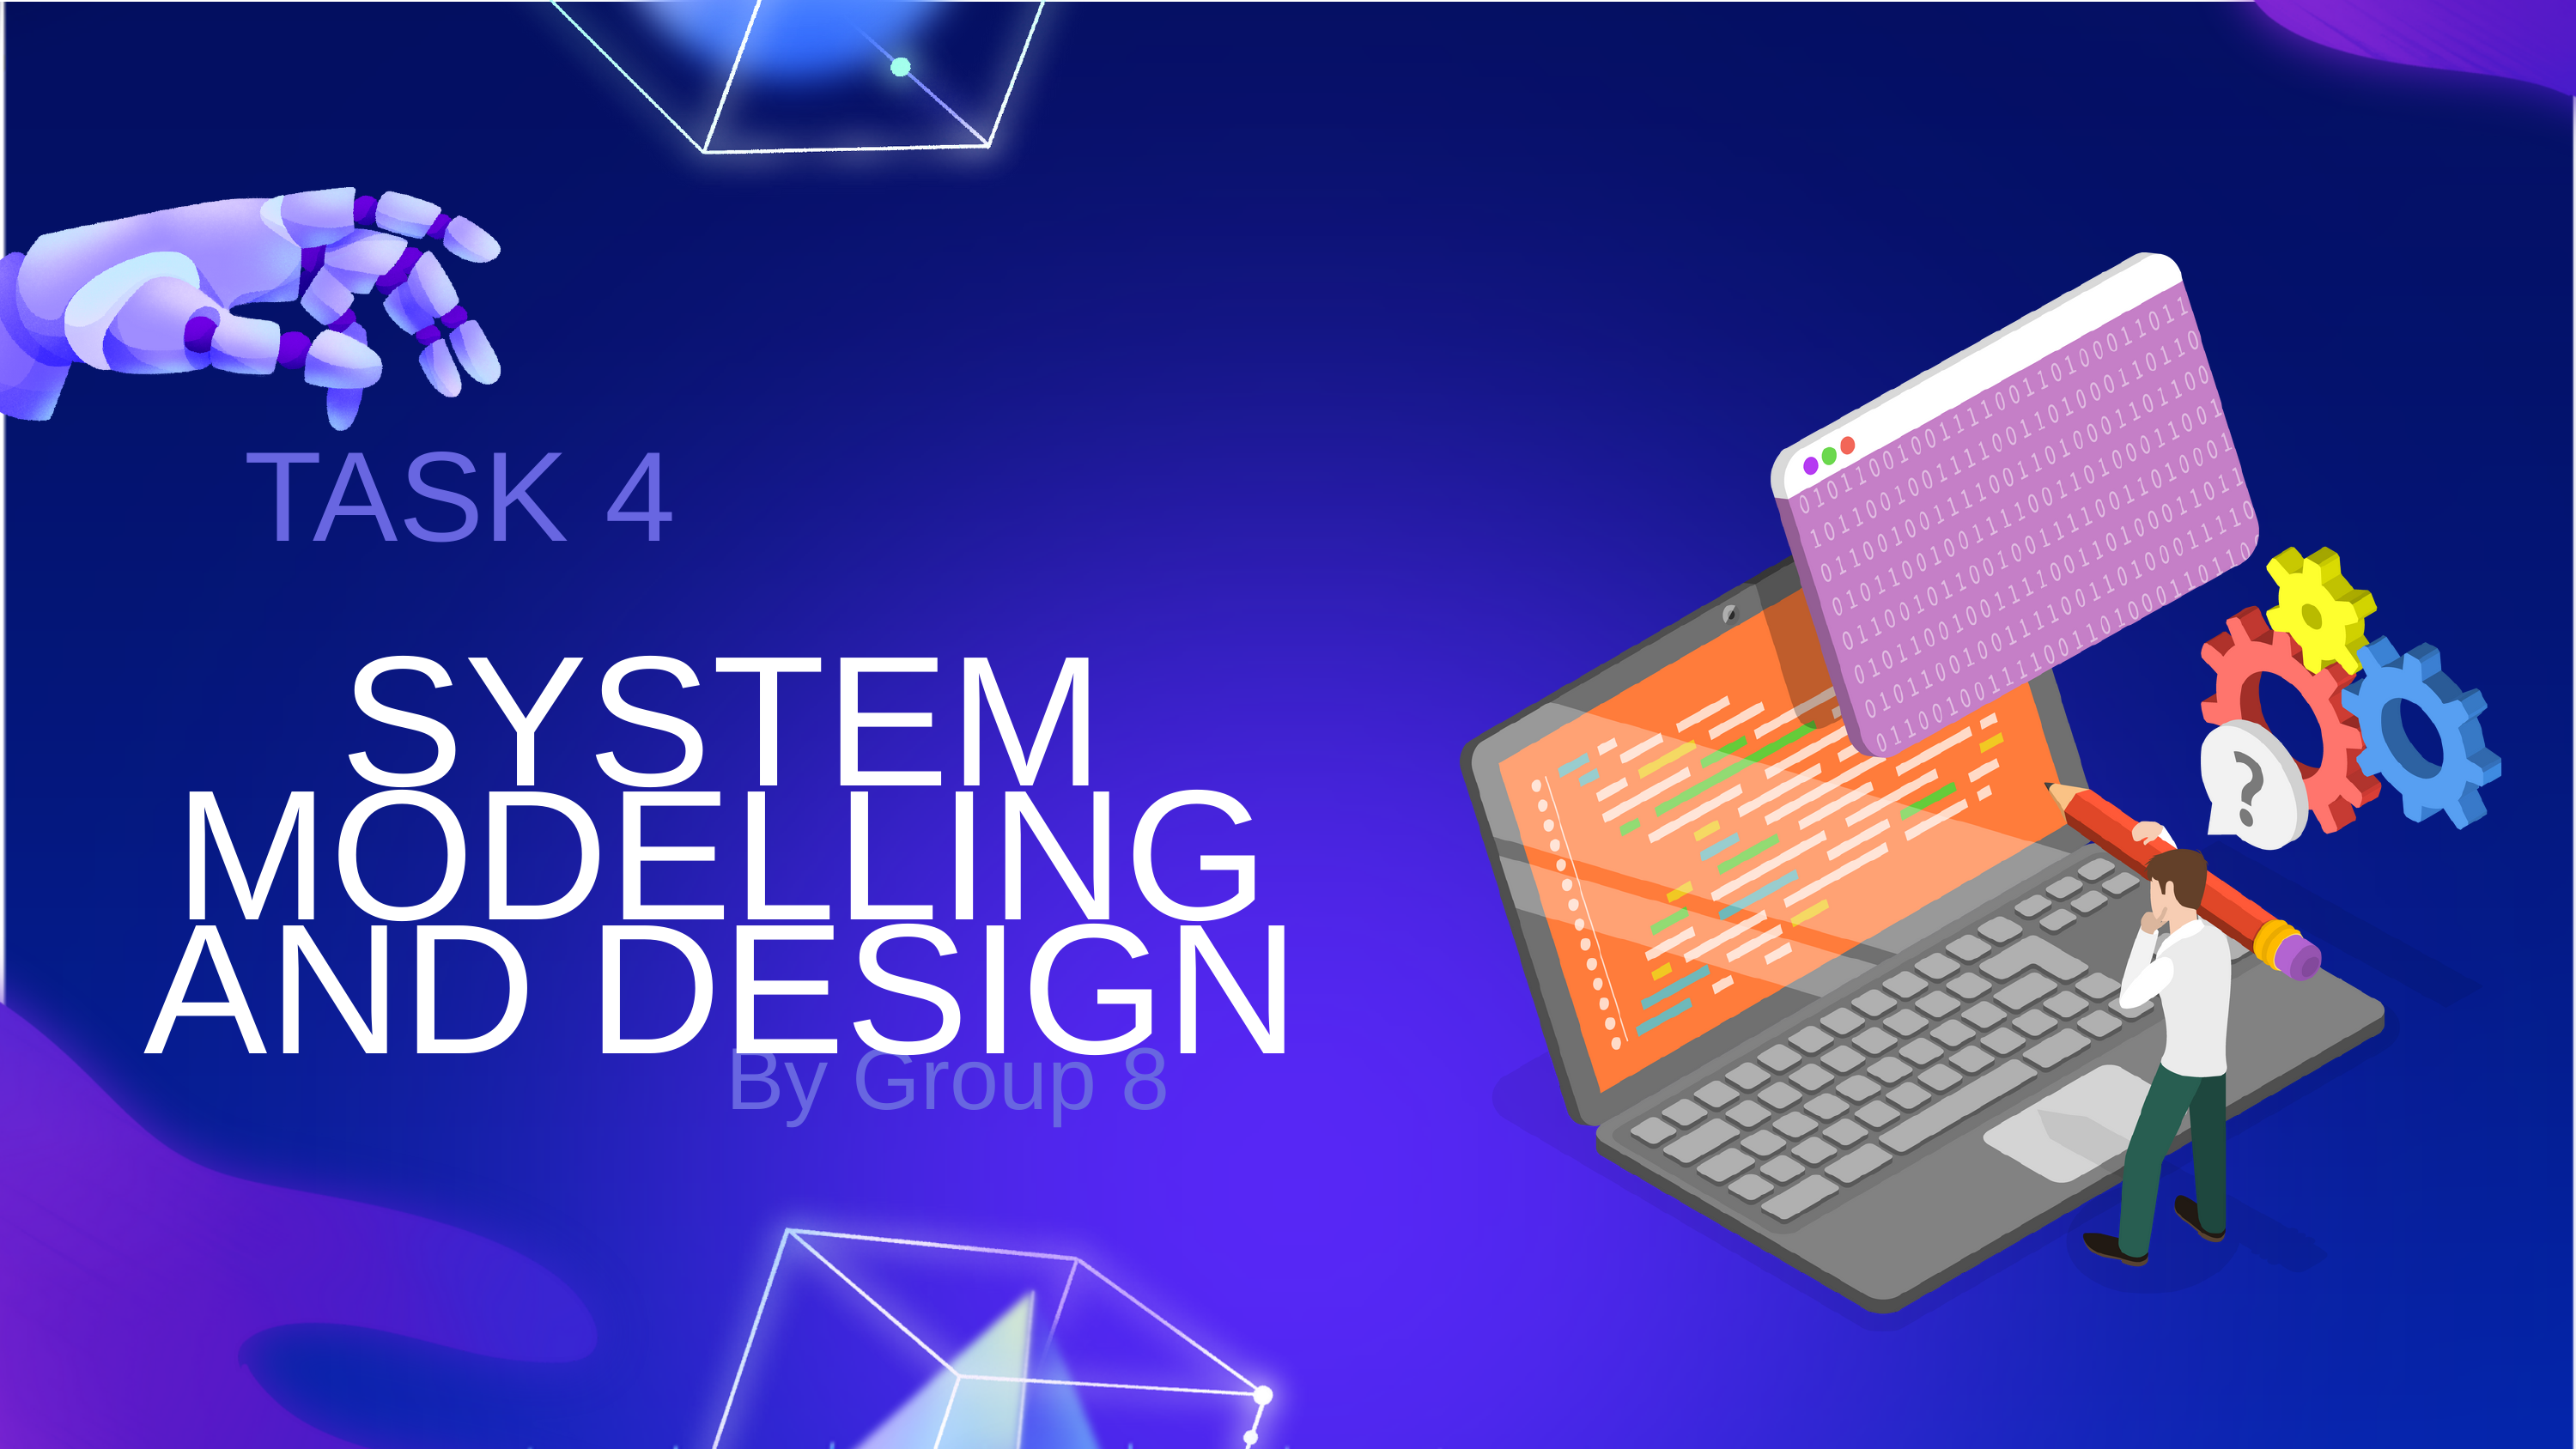

TASK 4
SYSTEM MODELLING AND DESIGN

By Group 8